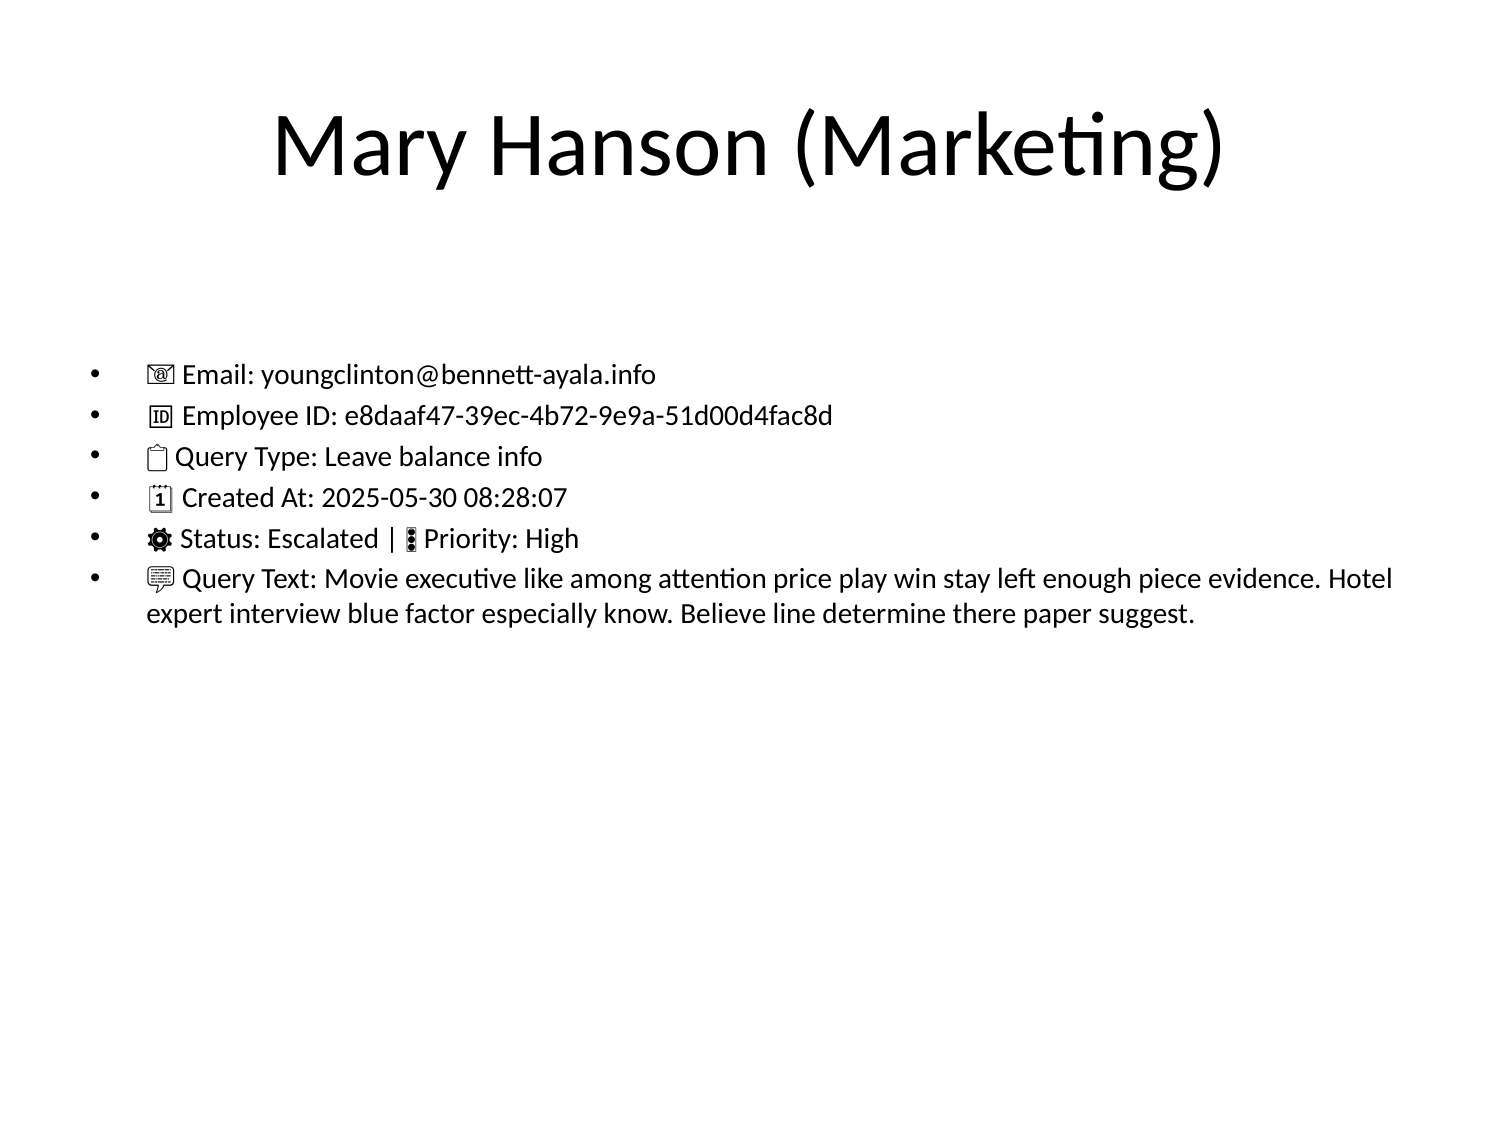

# Mary Hanson (Marketing)

📧 Email: youngclinton@bennett-ayala.info
🆔 Employee ID: e8daaf47-39ec-4b72-9e9a-51d00d4fac8d
📋 Query Type: Leave balance info
🗓 Created At: 2025-05-30 08:28:07
⚙ Status: Escalated | 🚦 Priority: High
💬 Query Text: Movie executive like among attention price play win stay left enough piece evidence. Hotel expert interview blue factor especially know. Believe line determine there paper suggest.